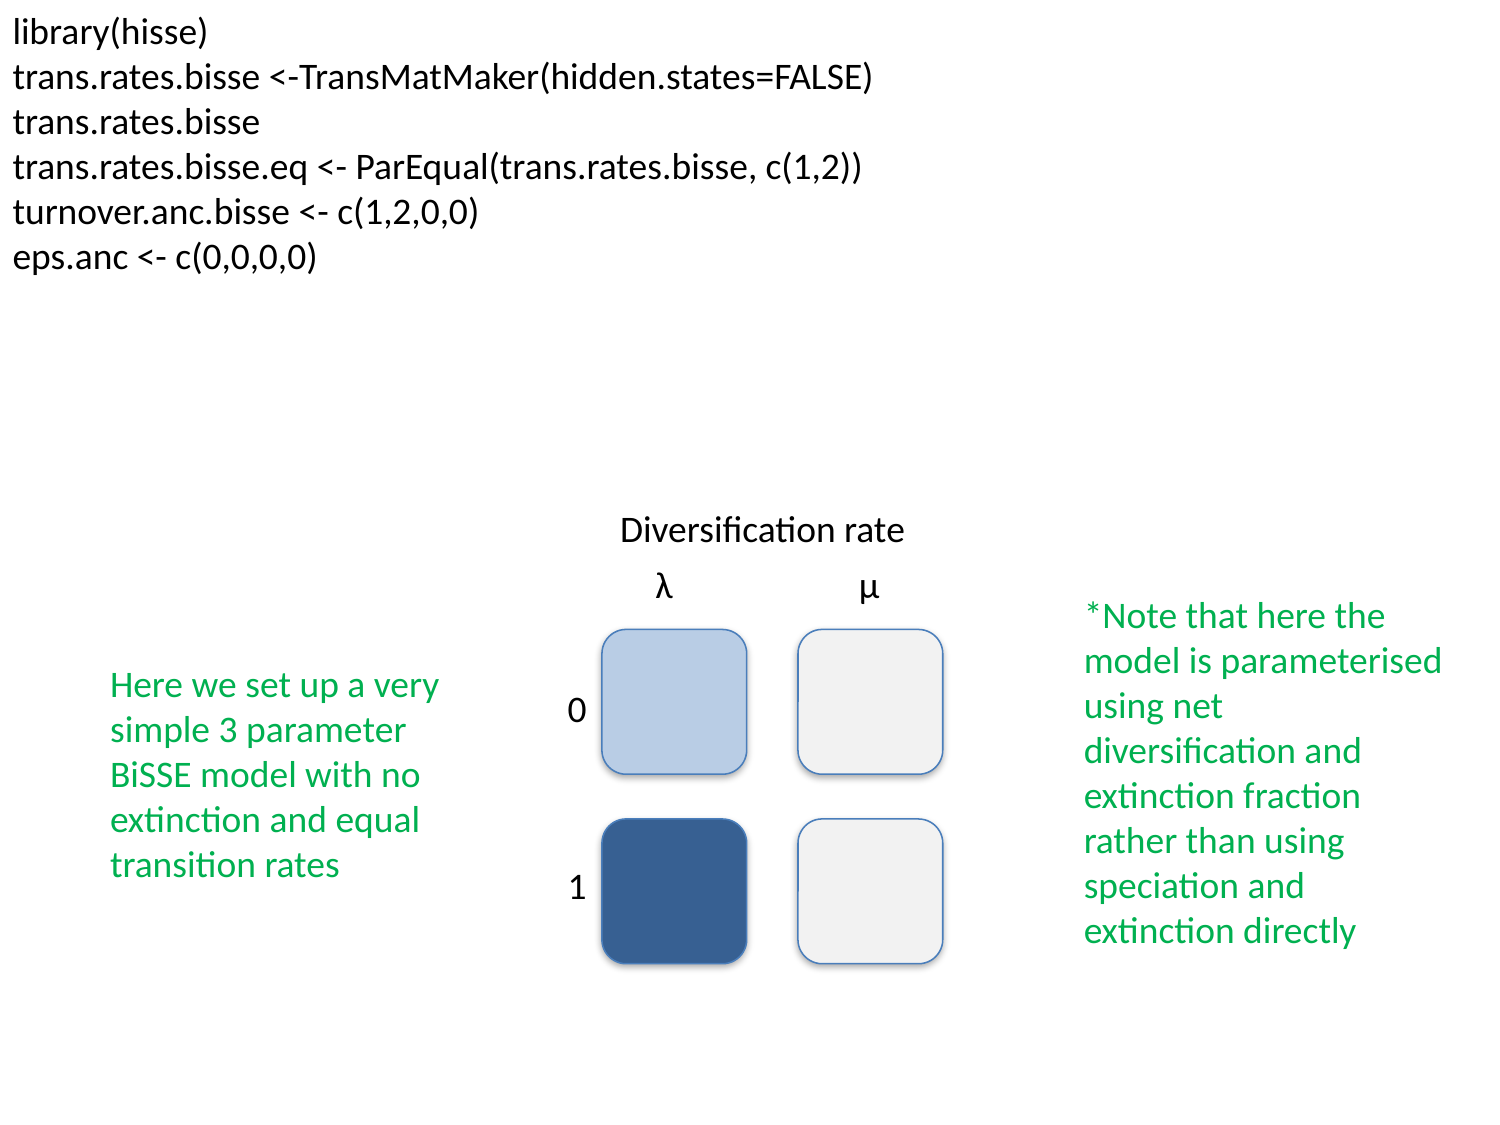

library(hisse)
trans.rates.bisse <-TransMatMaker(hidden.states=FALSE)
trans.rates.bisse
trans.rates.bisse.eq <- ParEqual(trans.rates.bisse, c(1,2))
turnover.anc.bisse <- c(1,2,0,0)
eps.anc <- c(0,0,0,0)

Diversification rate
λ
μ
*Note that here the model is parameterised using net diversification and extinction fraction rather than using speciation and extinction directly

Here we set up a very simple 3 parameter BiSSE model with no extinction and equal transition rates
0

1